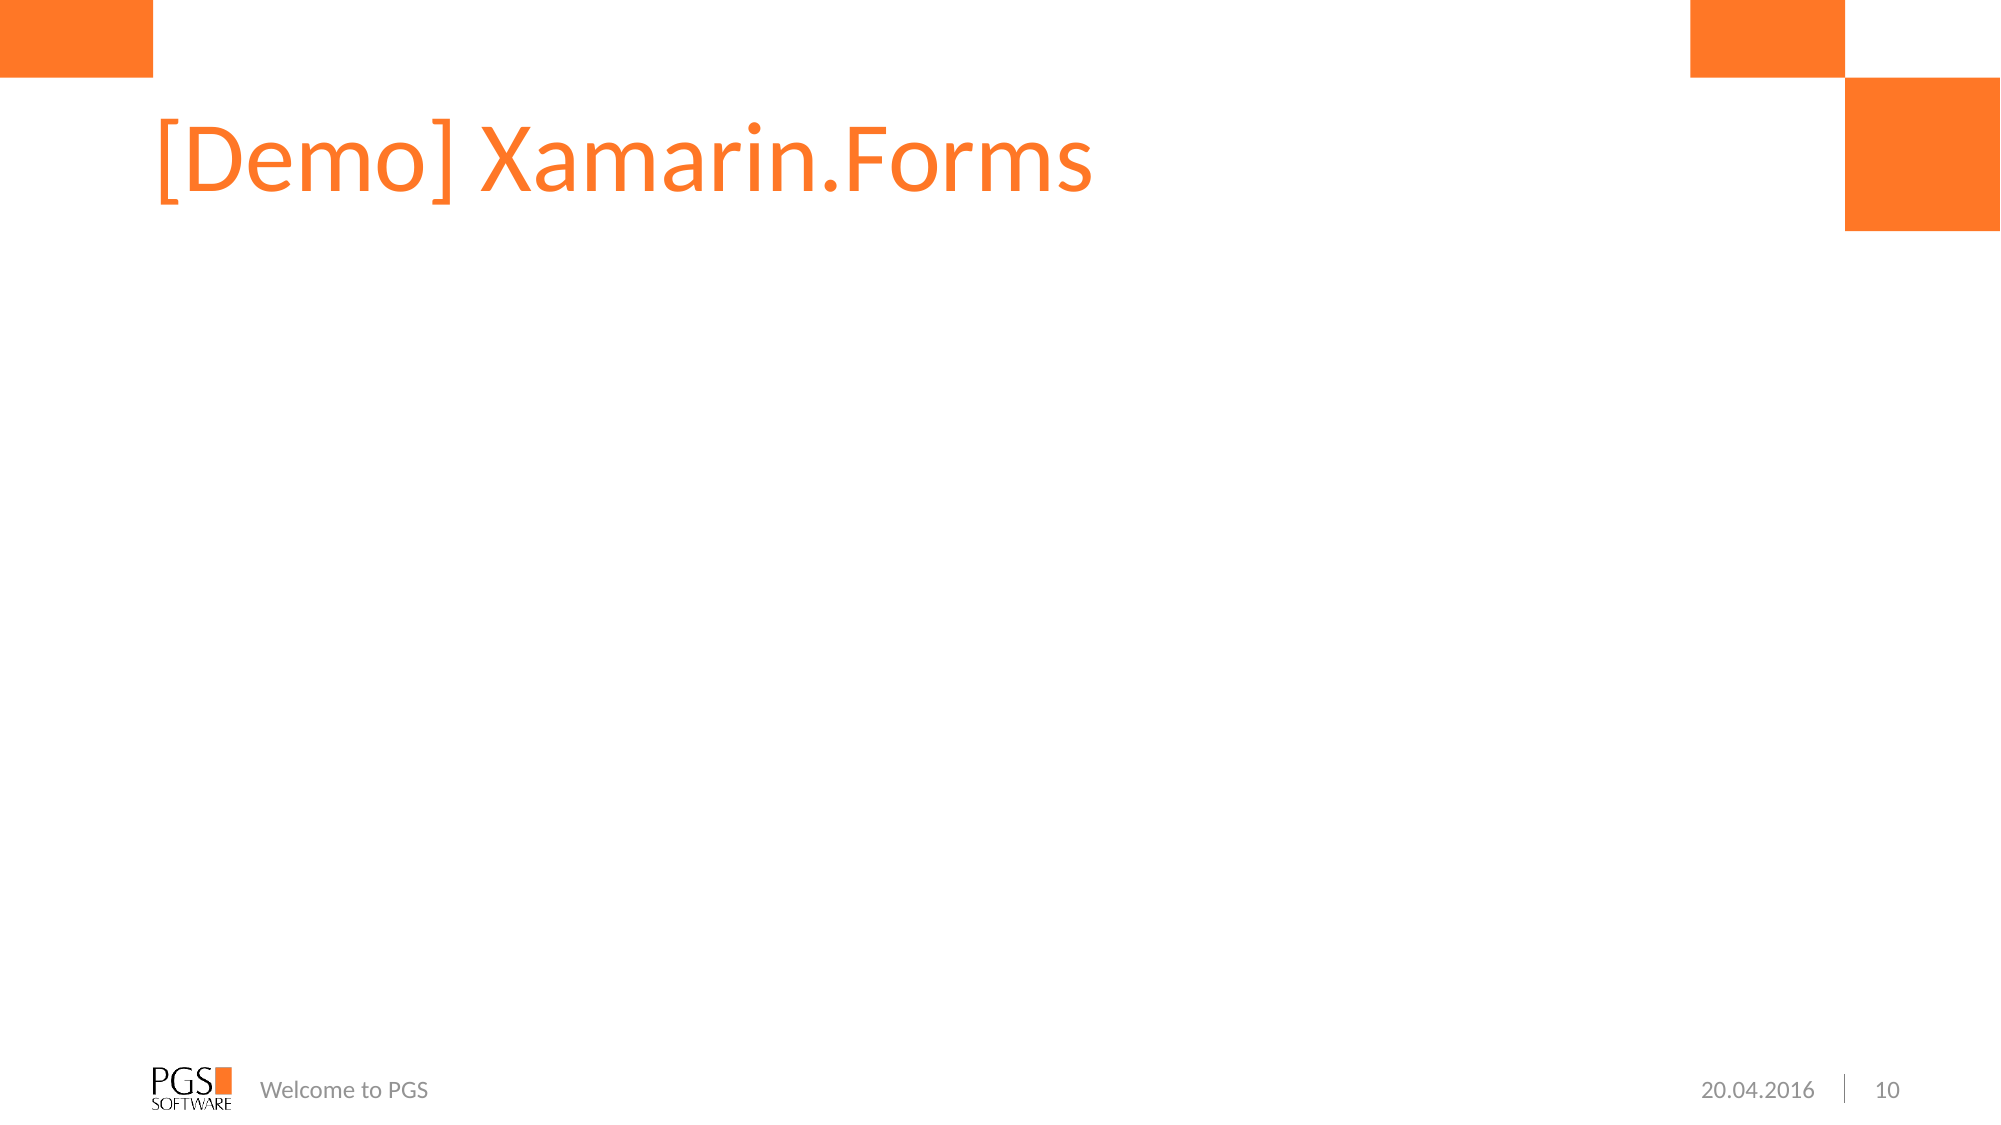

# [Demo] Xamarin.Forms
Welcome to PGS
20.04.2016
10